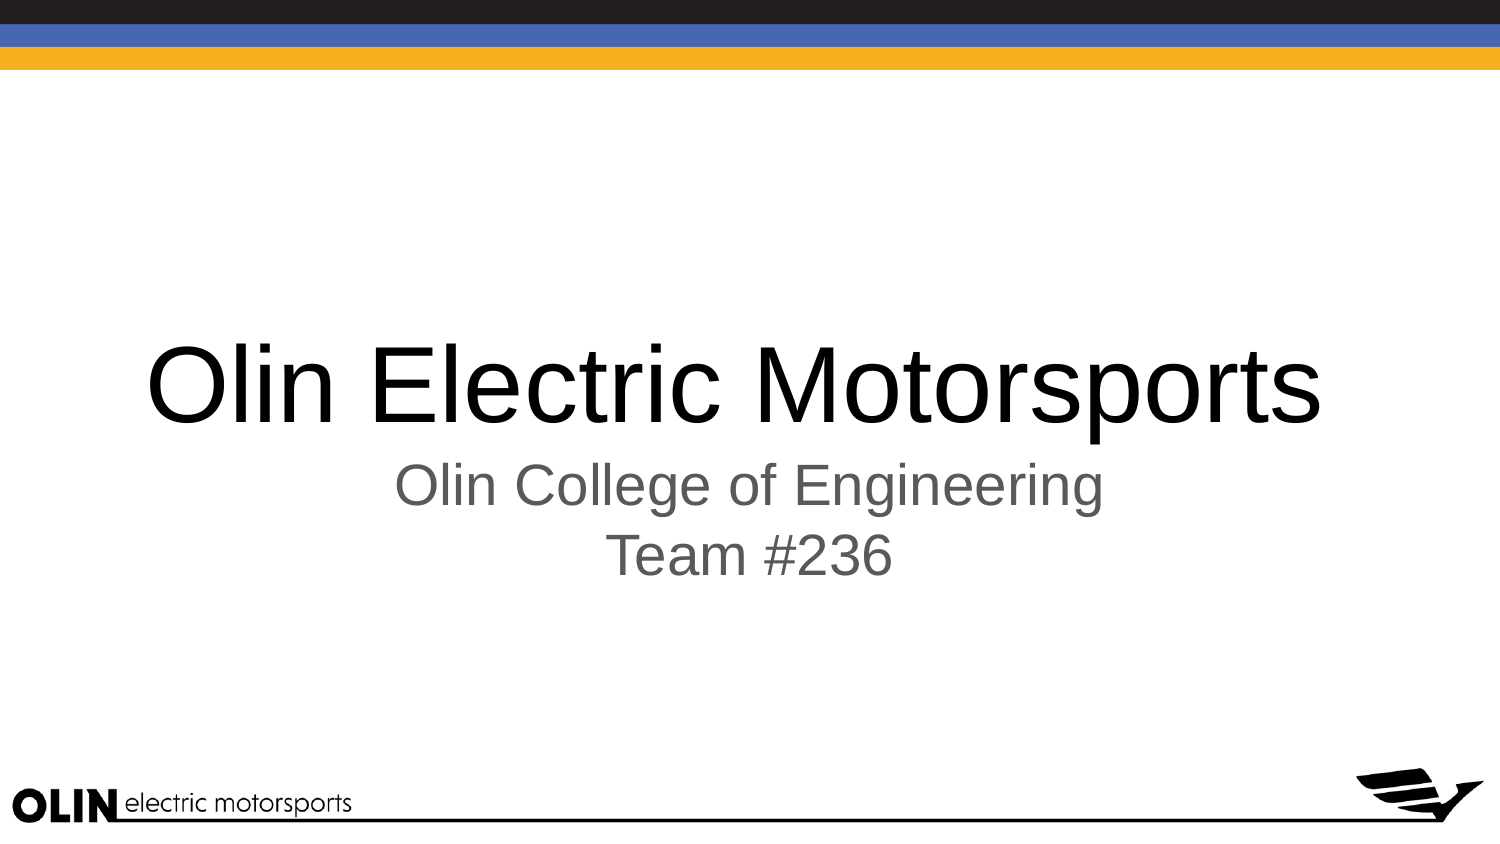

# Olin Electric Motorsports
Olin College of Engineering
Team #236